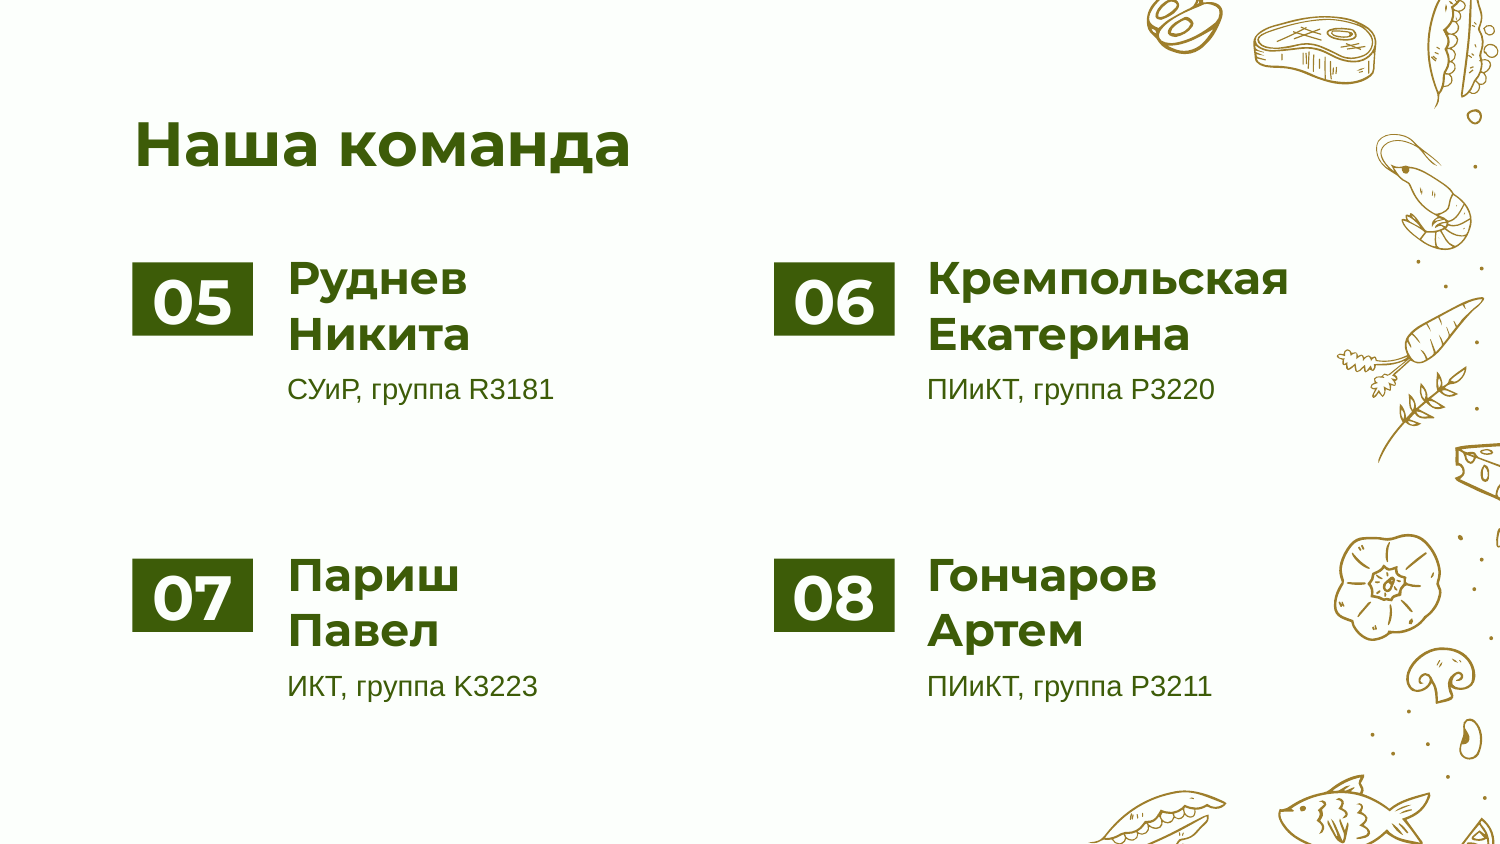

# Наша команда
Руднев Никита
Кремпольская Екатерина
05
06
СУиР, группа R3181
ПИиКТ, группа P3220
Париш Павел
Гончаров Артем
07
08
ИКТ, группа K3223
ПИиКТ, группа P3211